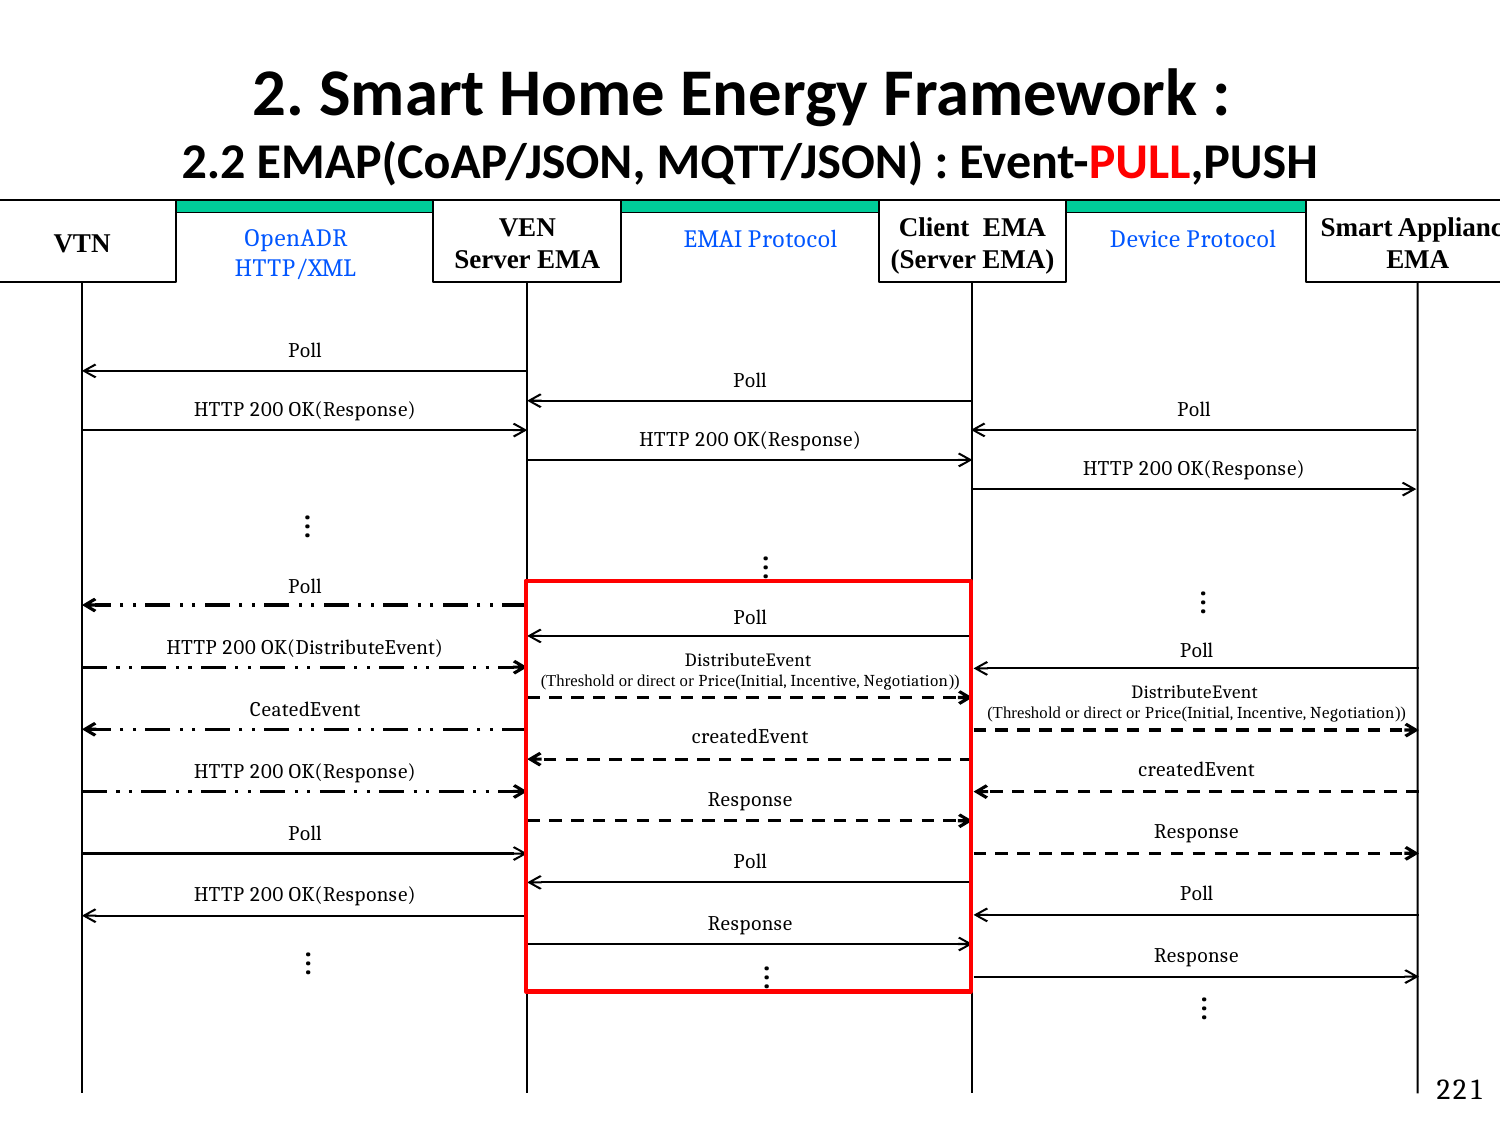

# 2. Smart Home Energy Framework : 2.2 EMAP(CoAP/JSON, MQTT/JSON) : Event-PULL,PUSH
VTN
VEN
Server EMA
Client  EMA
(Server EMA)
Smart Appliance
EMA
OpenADR
HTTP/XML
EMAI Protocol
Device Protocol
Poll
Poll
Poll
HTTP 200 OK(Response)
HTTP 200 OK(Response)
HTTP 200 OK(Response)
…
…
Poll
…

Poll
HTTP 200 OK(DistributeEvent)
Poll
DistributeEvent
(Threshold or direct or Price(Initial, Incentive, Negotiation))
DistributeEvent
(Threshold or direct or Price(Initial, Incentive, Negotiation))
CeatedEvent
createdEvent
createdEvent
HTTP 200 OK(Response)
Response
Response
Poll
Poll
Poll
HTTP 200 OK(Response)
Response
…
Response
…
…
221